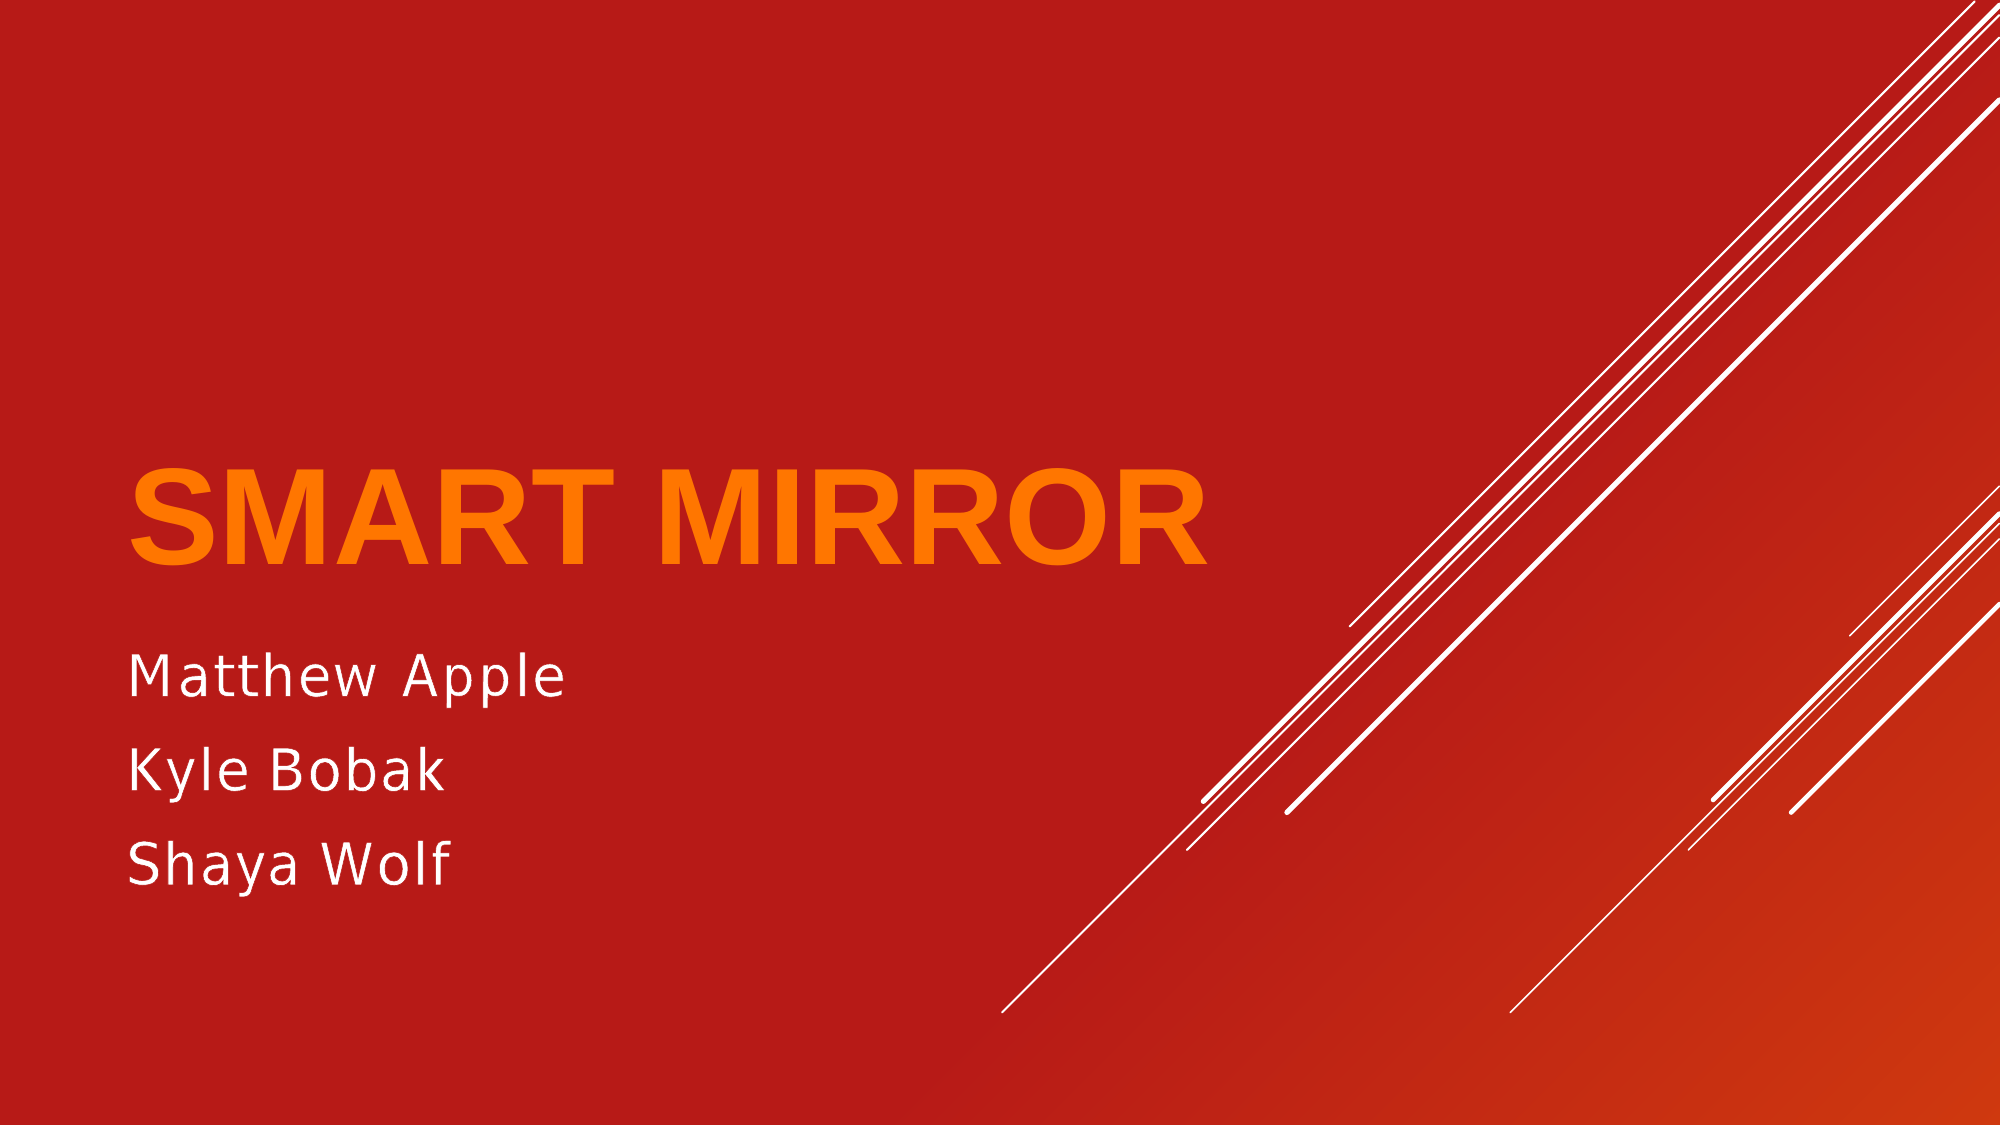

# Smart Mirror
Matthew Apple
Kyle Bobak
Shaya Wolf